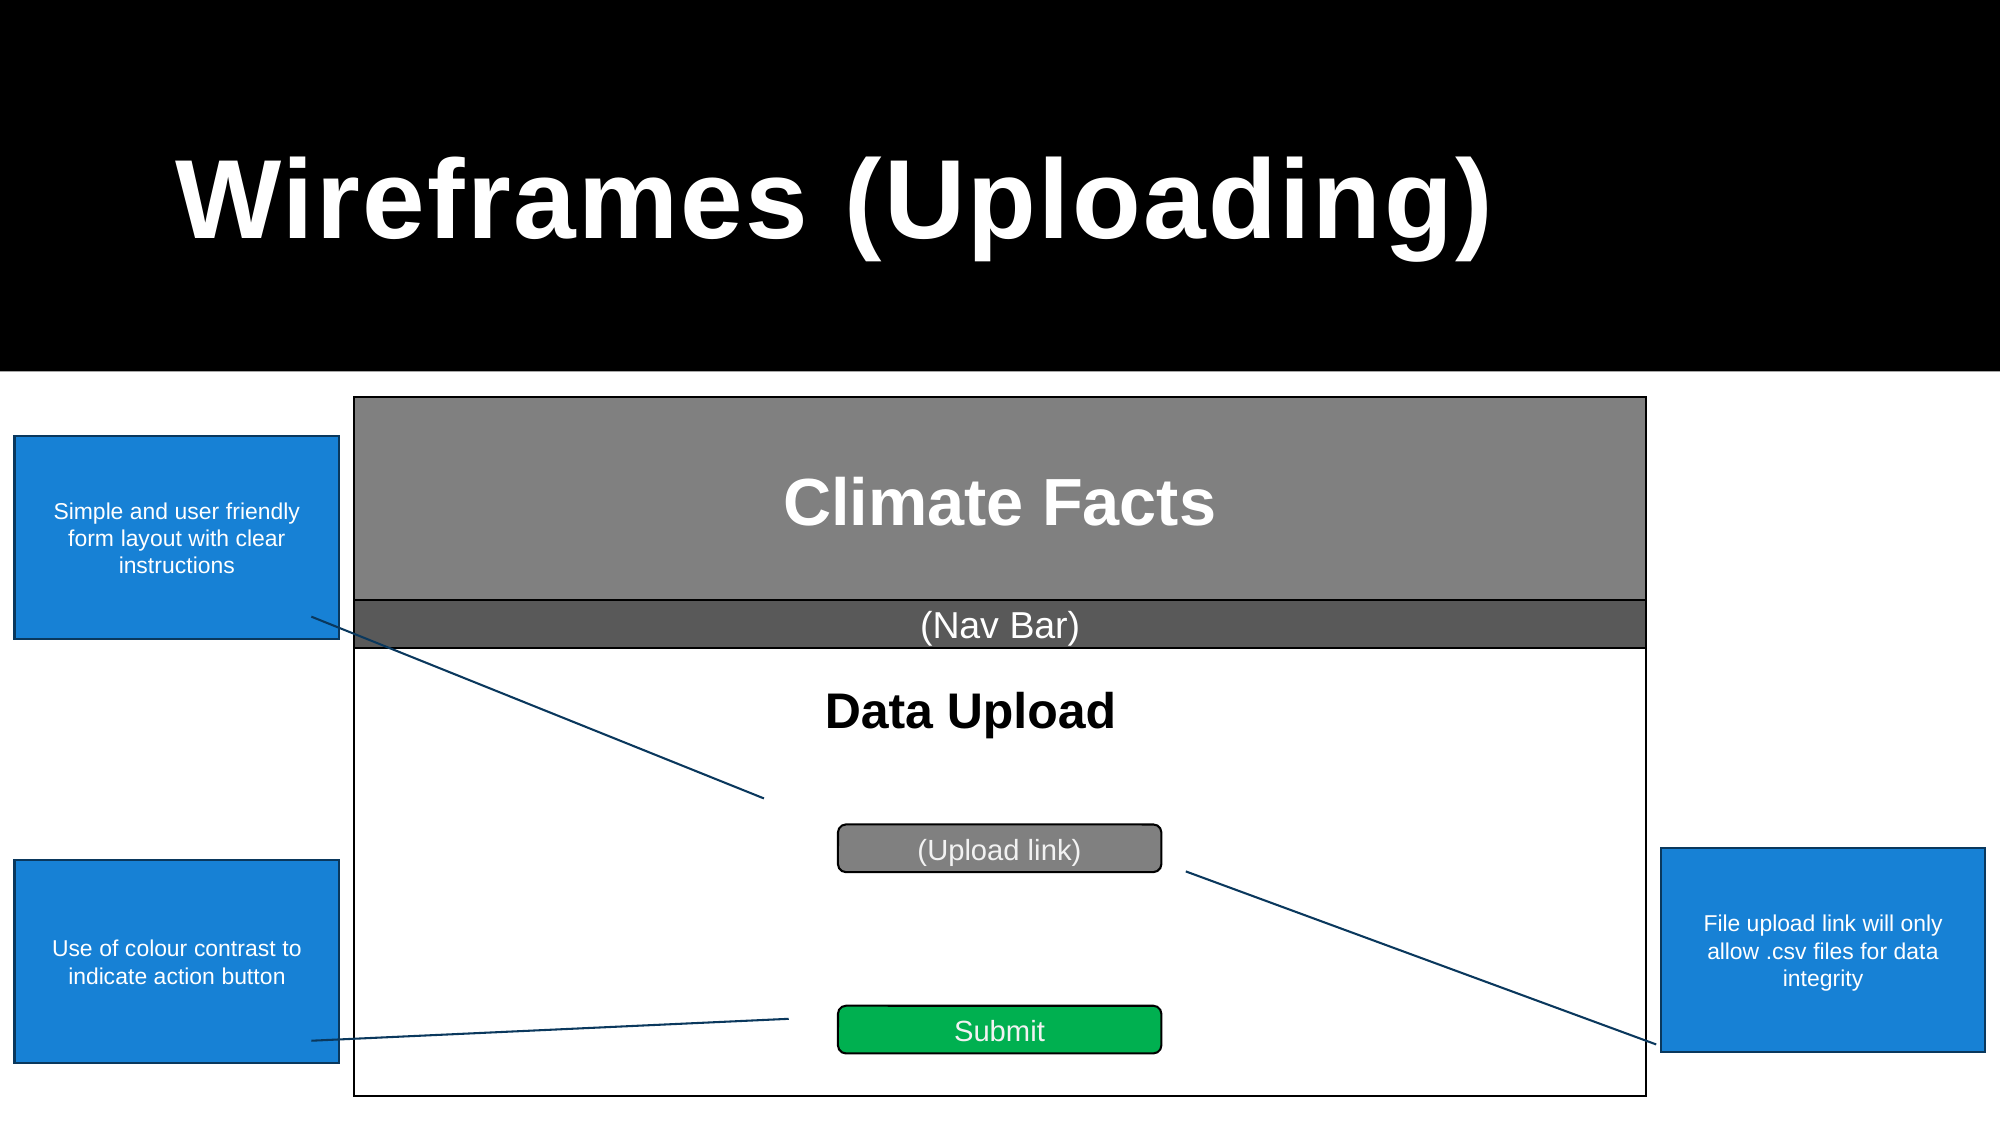

# Wireframes (Uploading)

Climate Facts
Simple and user friendly form layout with clear instructions
(Nav Bar)
Data Upload
(Upload link)
File upload link will only allow .csv files for data integrity
Use of colour contrast to indicate action button
Submit